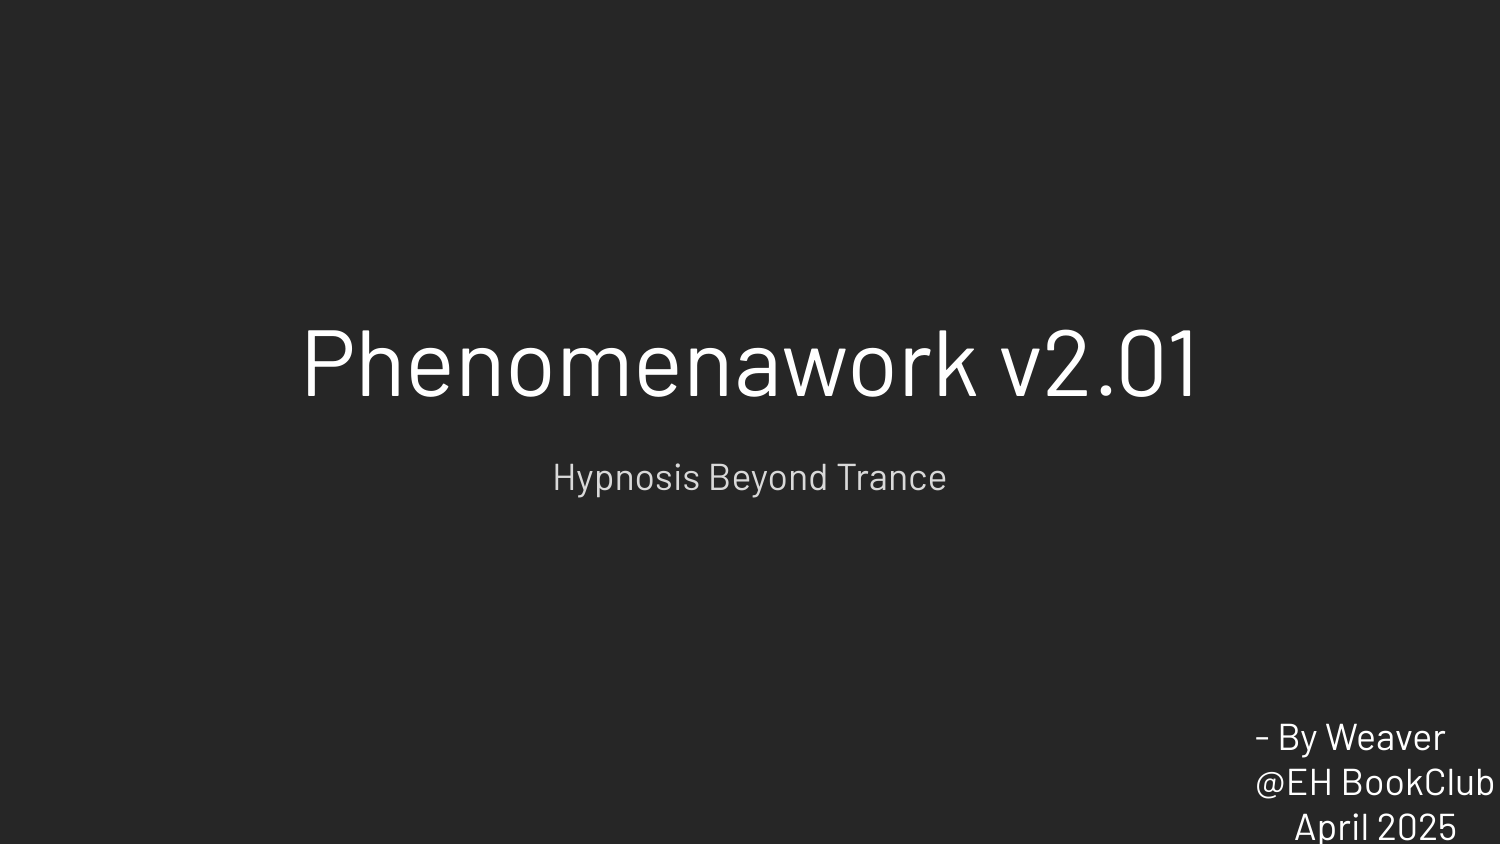

# Phenomenawork v2.01
Hypnosis Beyond Trance
- By Weaver
@EH BookClub
April 2025